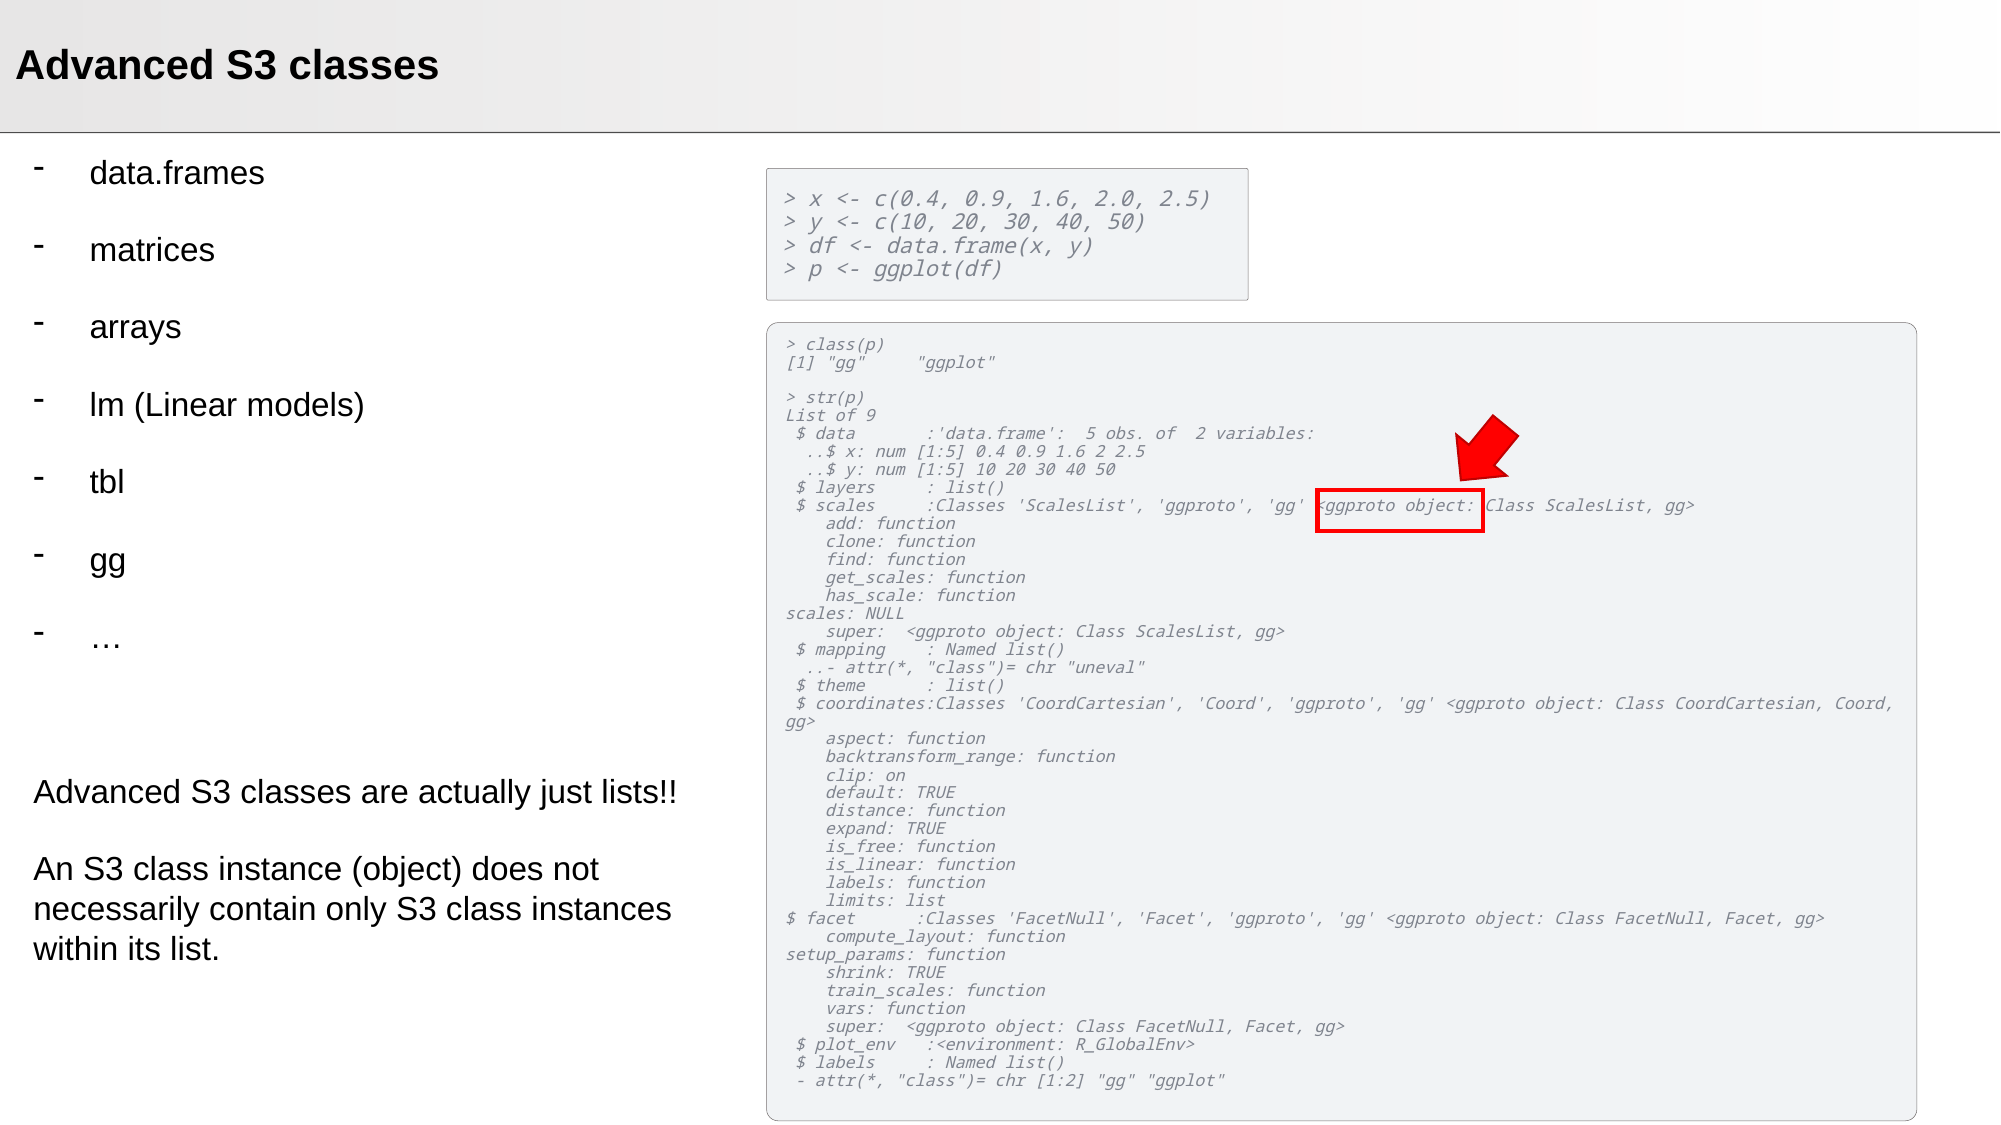

# Advanced S3 classes
data.frames
matrices
arrays
lm (Linear models)
tbl
gg
…

Advanced S3 classes are actually just lists!!
An S3 class instance (object) does not necessarily contain only S3 class instances within its list.

> x <- c(0.4, 0.9, 1.6, 2.0, 2.5)
> y <- c(10, 20, 30, 40, 50)
> df <- data.frame(x, y)
> p <- ggplot(df)
> class(p)
[1] "gg"     "ggplot"

> str(p)
List of 9
 $ data       :'data.frame':	5 obs. of  2 variables:
  ..$ x: num [1:5] 0.4 0.9 1.6 2 2.5
  ..$ y: num [1:5] 10 20 30 40 50
 $ layers     : list()
 $ scales     :Classes 'ScalesList', 'ggproto', 'gg' <ggproto object: Class ScalesList, gg>
    add: function
    clone: function
    find: function
    get_scales: function
    has_scale: function
scales: NULL
    super:  <ggproto object: Class ScalesList, gg>
 $ mapping    : Named list()
  ..- attr(*, "class")= chr "uneval"
 $ theme      : list()
 $ coordinates:Classes 'CoordCartesian', 'Coord', 'ggproto', 'gg' <ggproto object: Class CoordCartesian, Coord, gg>
    aspect: function
    backtransform_range: function
    clip: on
    default: TRUE
    distance: function
    expand: TRUE
    is_free: function
    is_linear: function
    labels: function
    limits: list
$ facet      :Classes 'FacetNull', 'Facet', 'ggproto', 'gg' <ggproto object: Class FacetNull, Facet, gg>
    compute_layout: function
setup_params: function
    shrink: TRUE
    train_scales: function
    vars: function
    super:  <ggproto object: Class FacetNull, Facet, gg>
 $ plot_env   :<environment: R_GlobalEnv>
 $ labels     : Named list()
 - attr(*, "class")= chr [1:2] "gg" "ggplot"